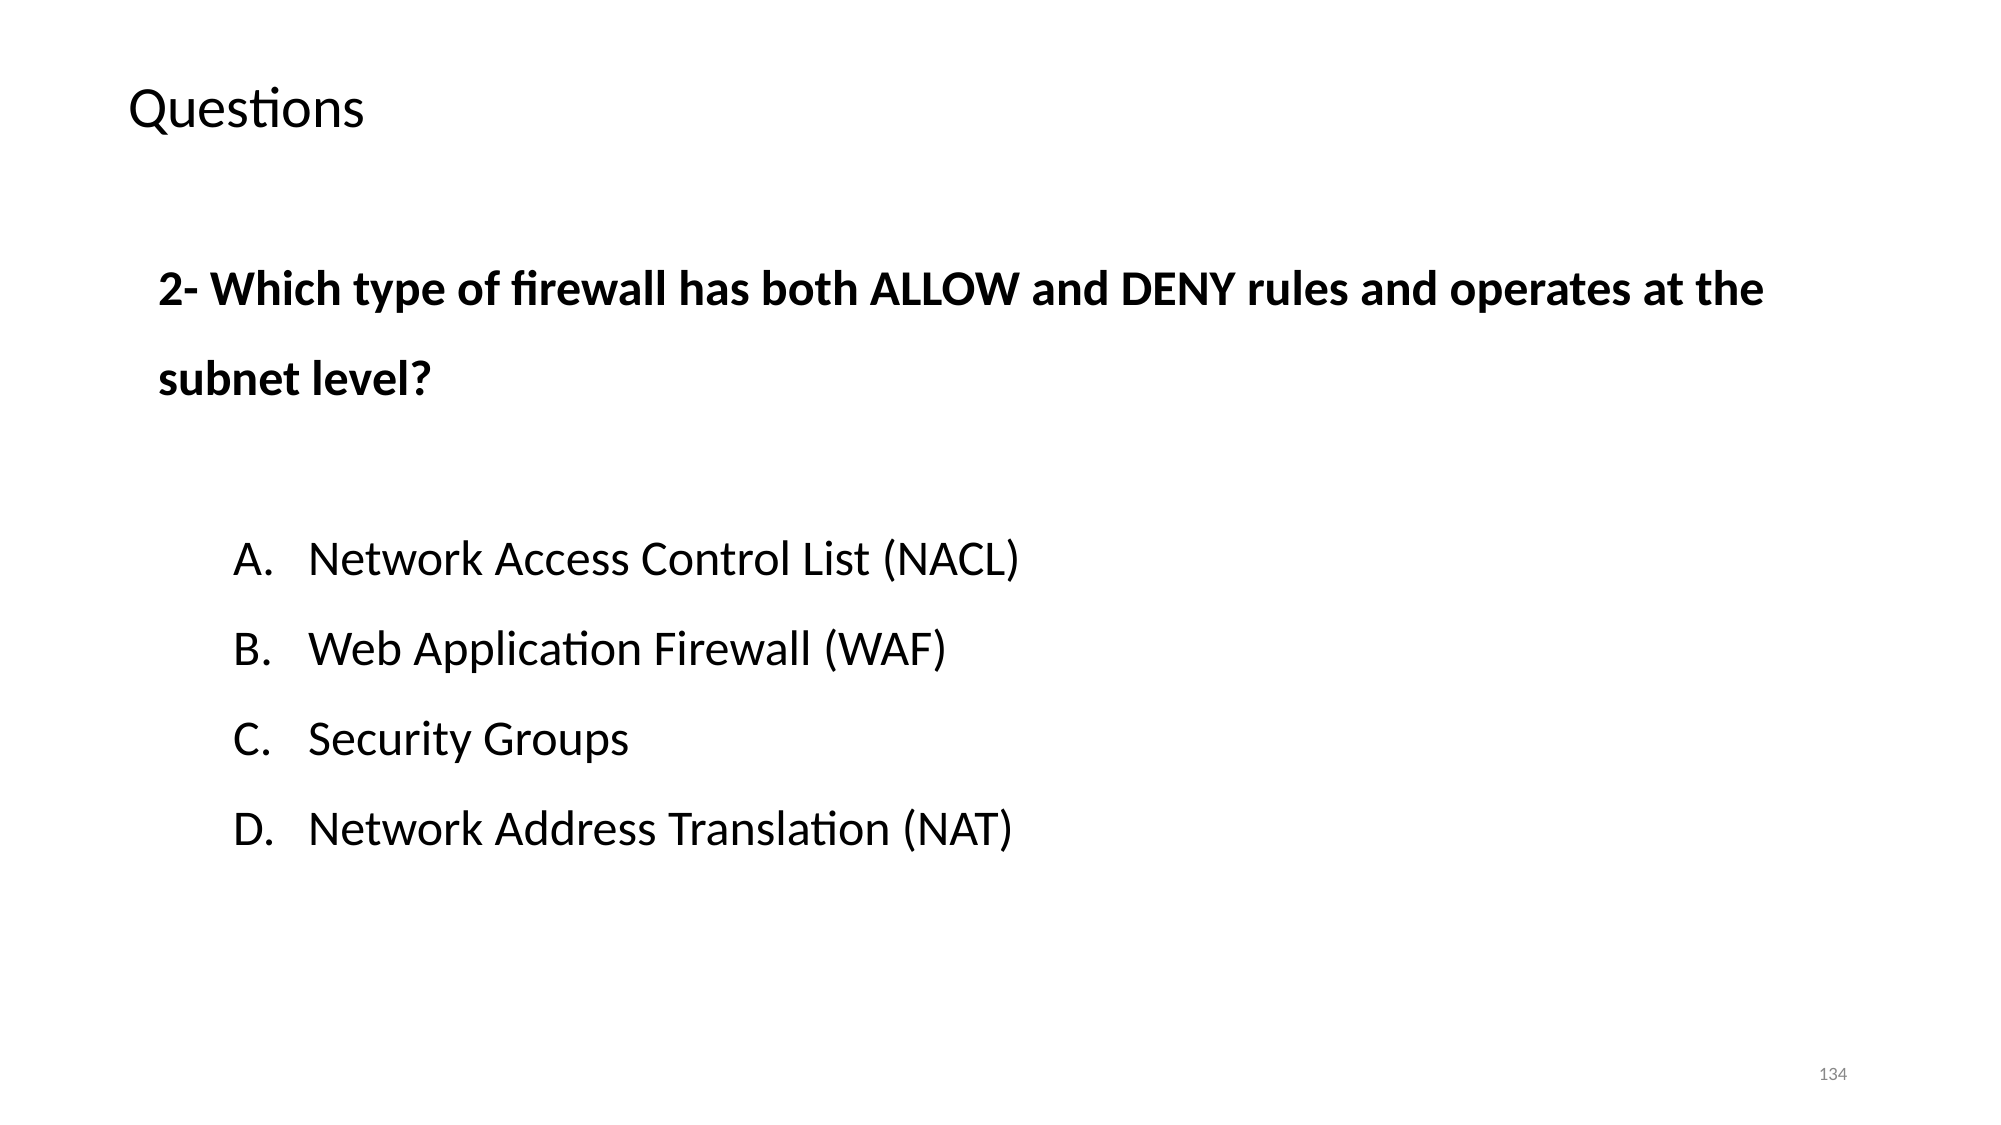

# Questions
2- Which type of firewall has both ALLOW and DENY rules and operates at the subnet level?

Network Access Control List (NACL)
Web Application Firewall (WAF)
Security Groups
Network Address Translation (NAT)
134